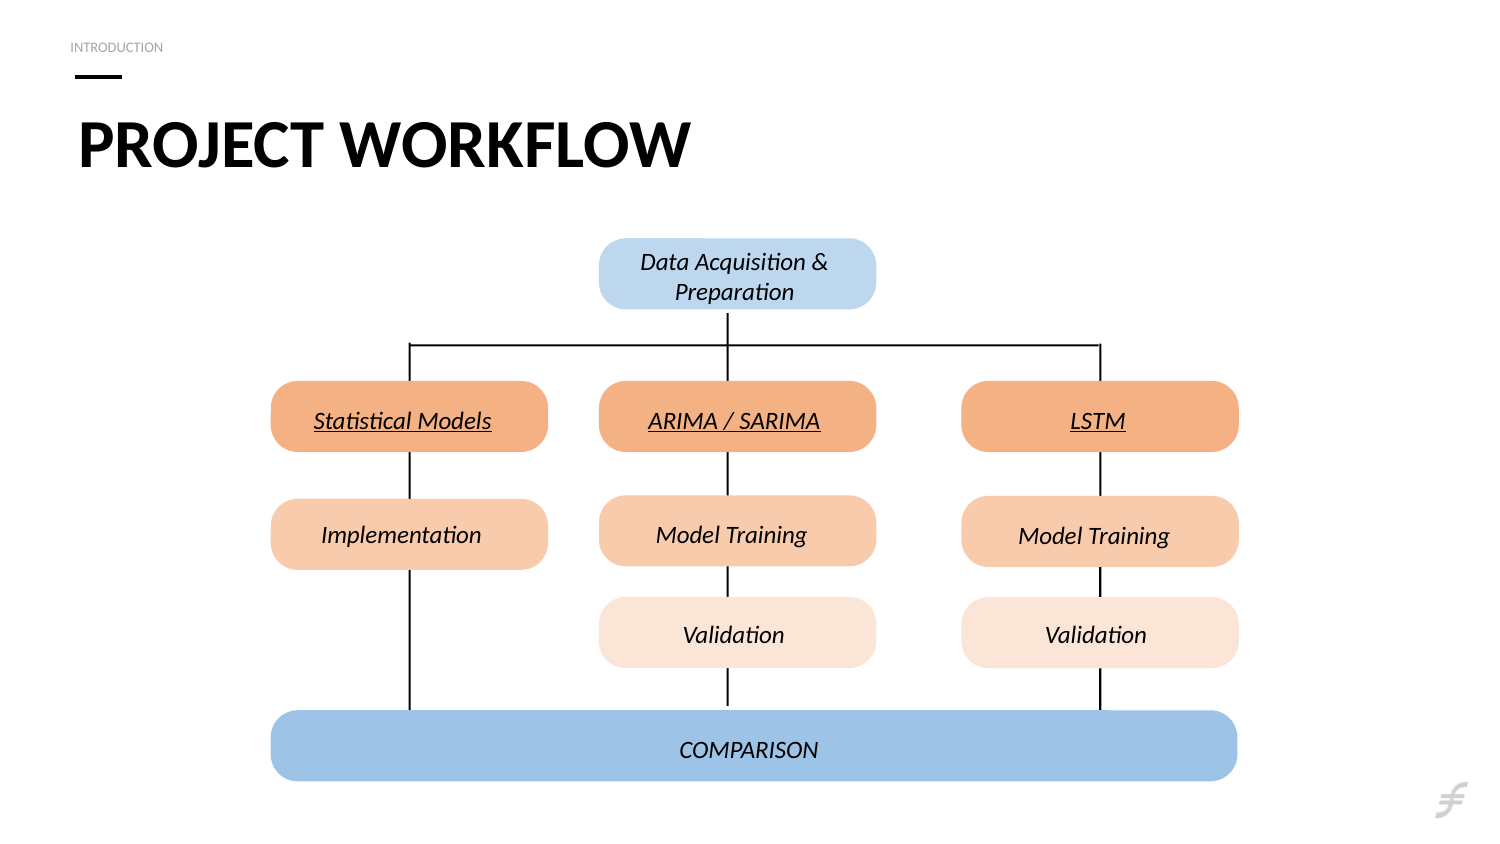

INTRODUCTION
# PROJECT WORKFLOW
Data Acquisition &
Preparation

Statistical Models
ARIMA / SARIMA
LSTM

Implementation
Model Training
Model Training

Validation
Validation

COMPARISON